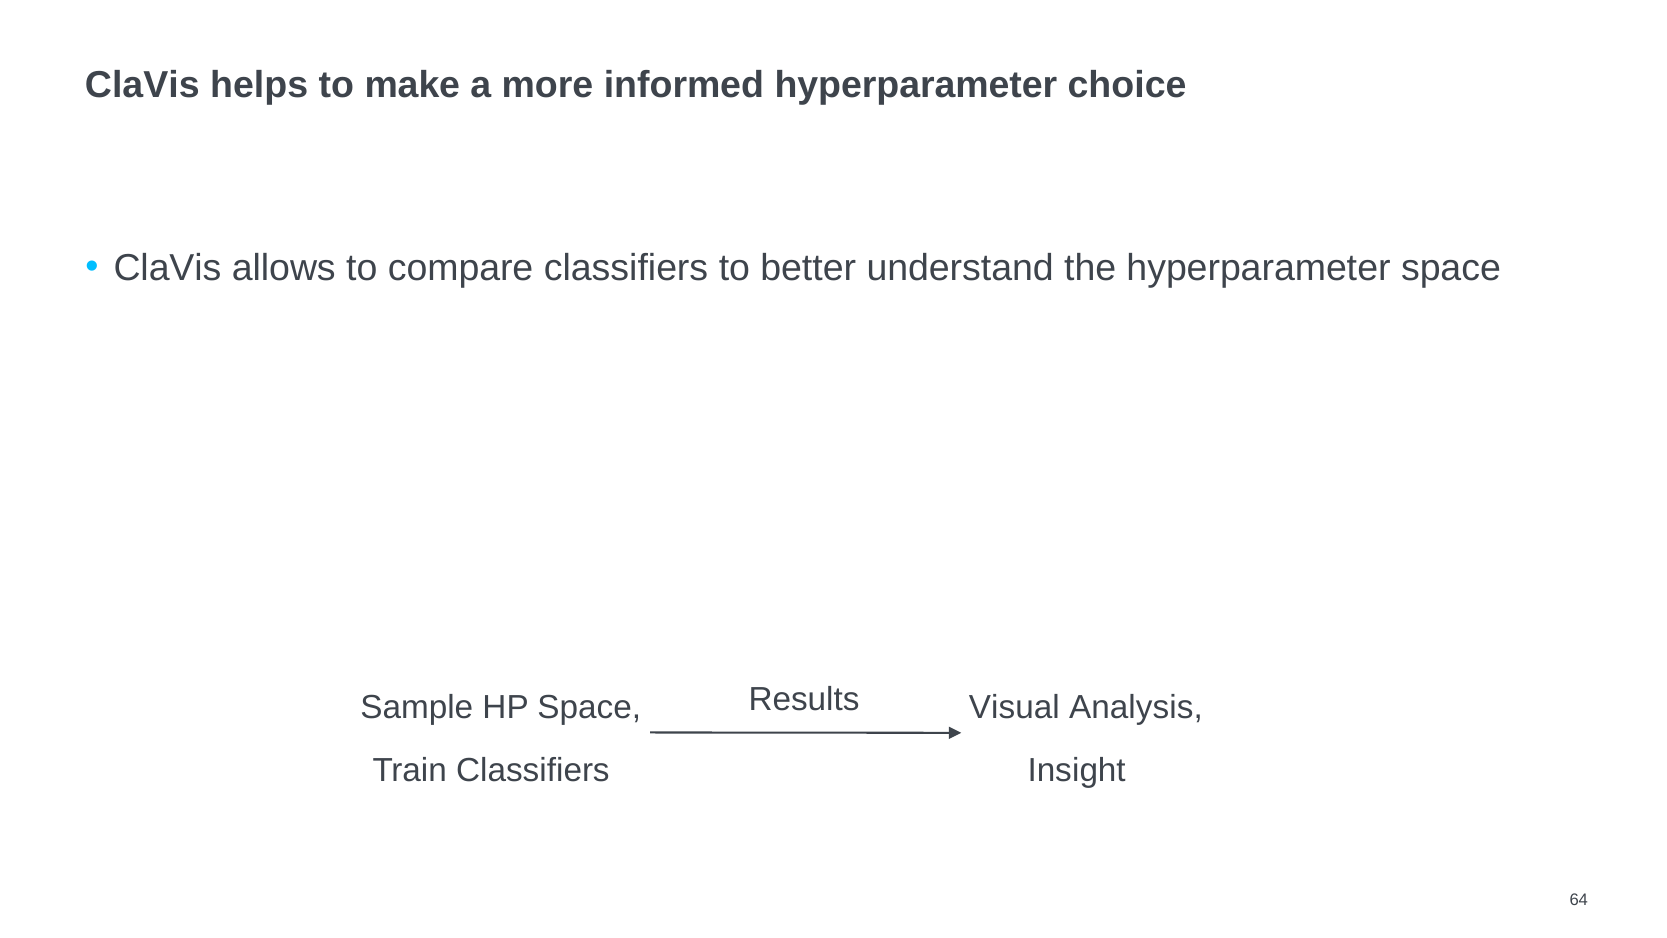

# ClaVis helps to make a more informed hyperparameter choice

ClaVis allows to compare classifiers to better understand the hyperparameter space

Results

Sample HP Space,
Train Classifiers
Visual Analysis,
Insight
64